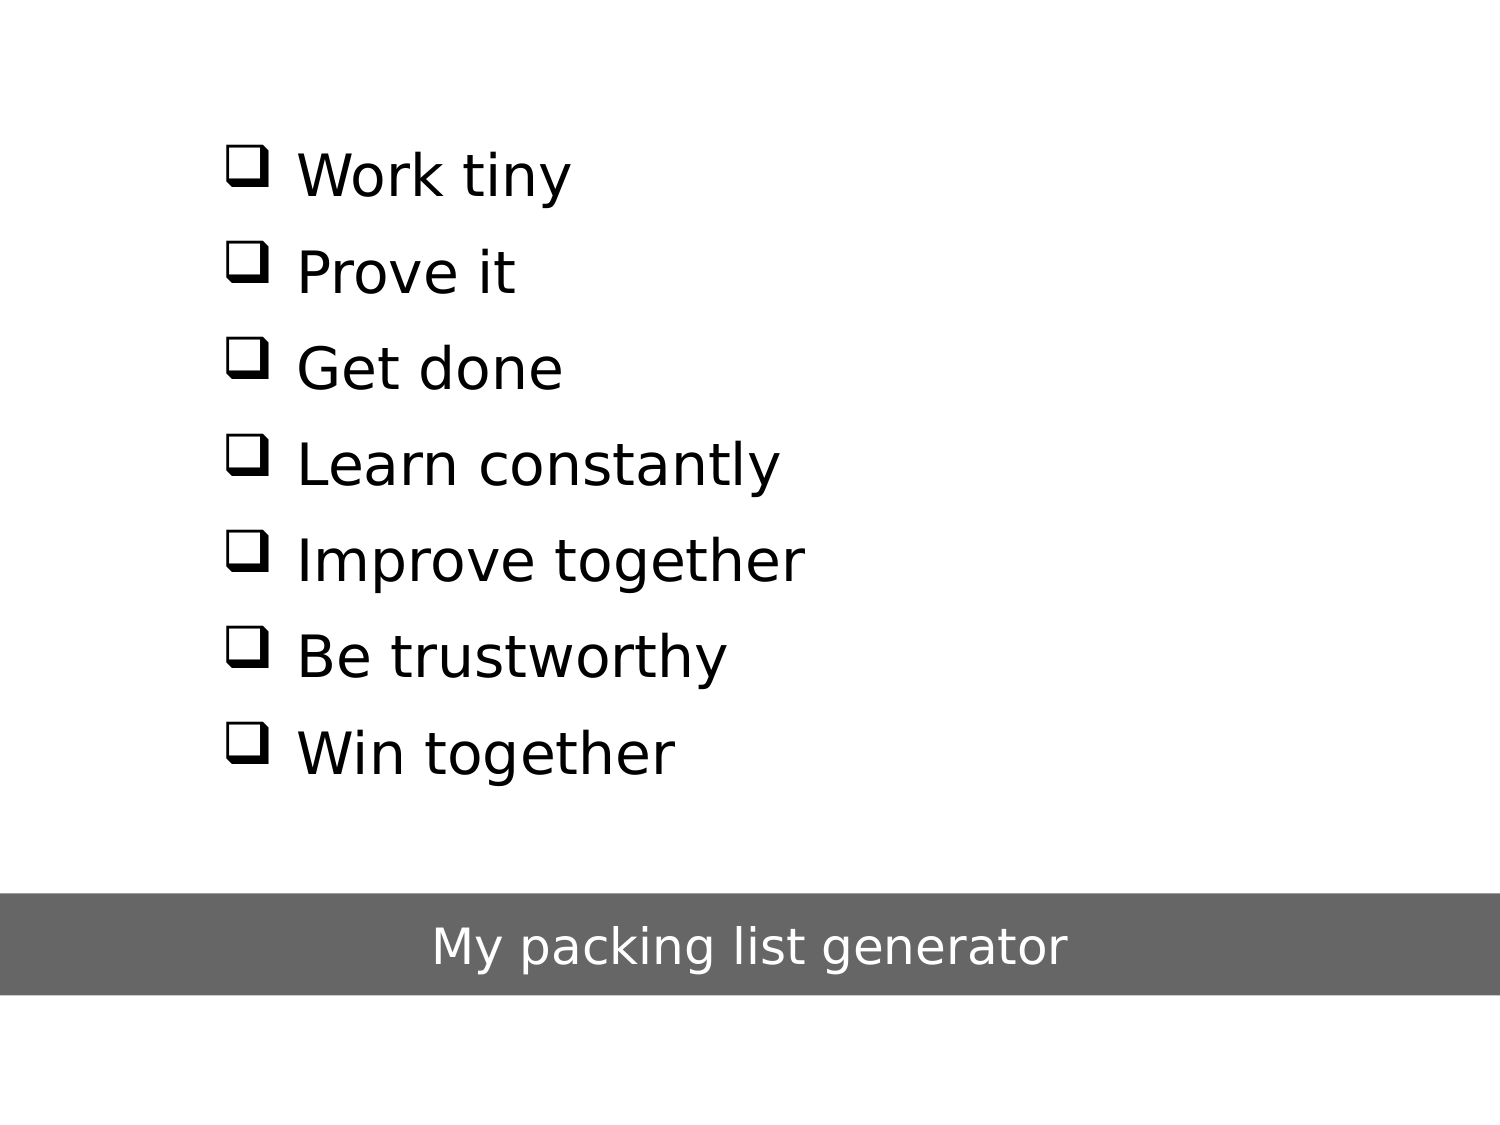

Work tiny
Prove it
Get done
Learn constantly
Improve together
Be trustworthy
Win together
# My packing list generator